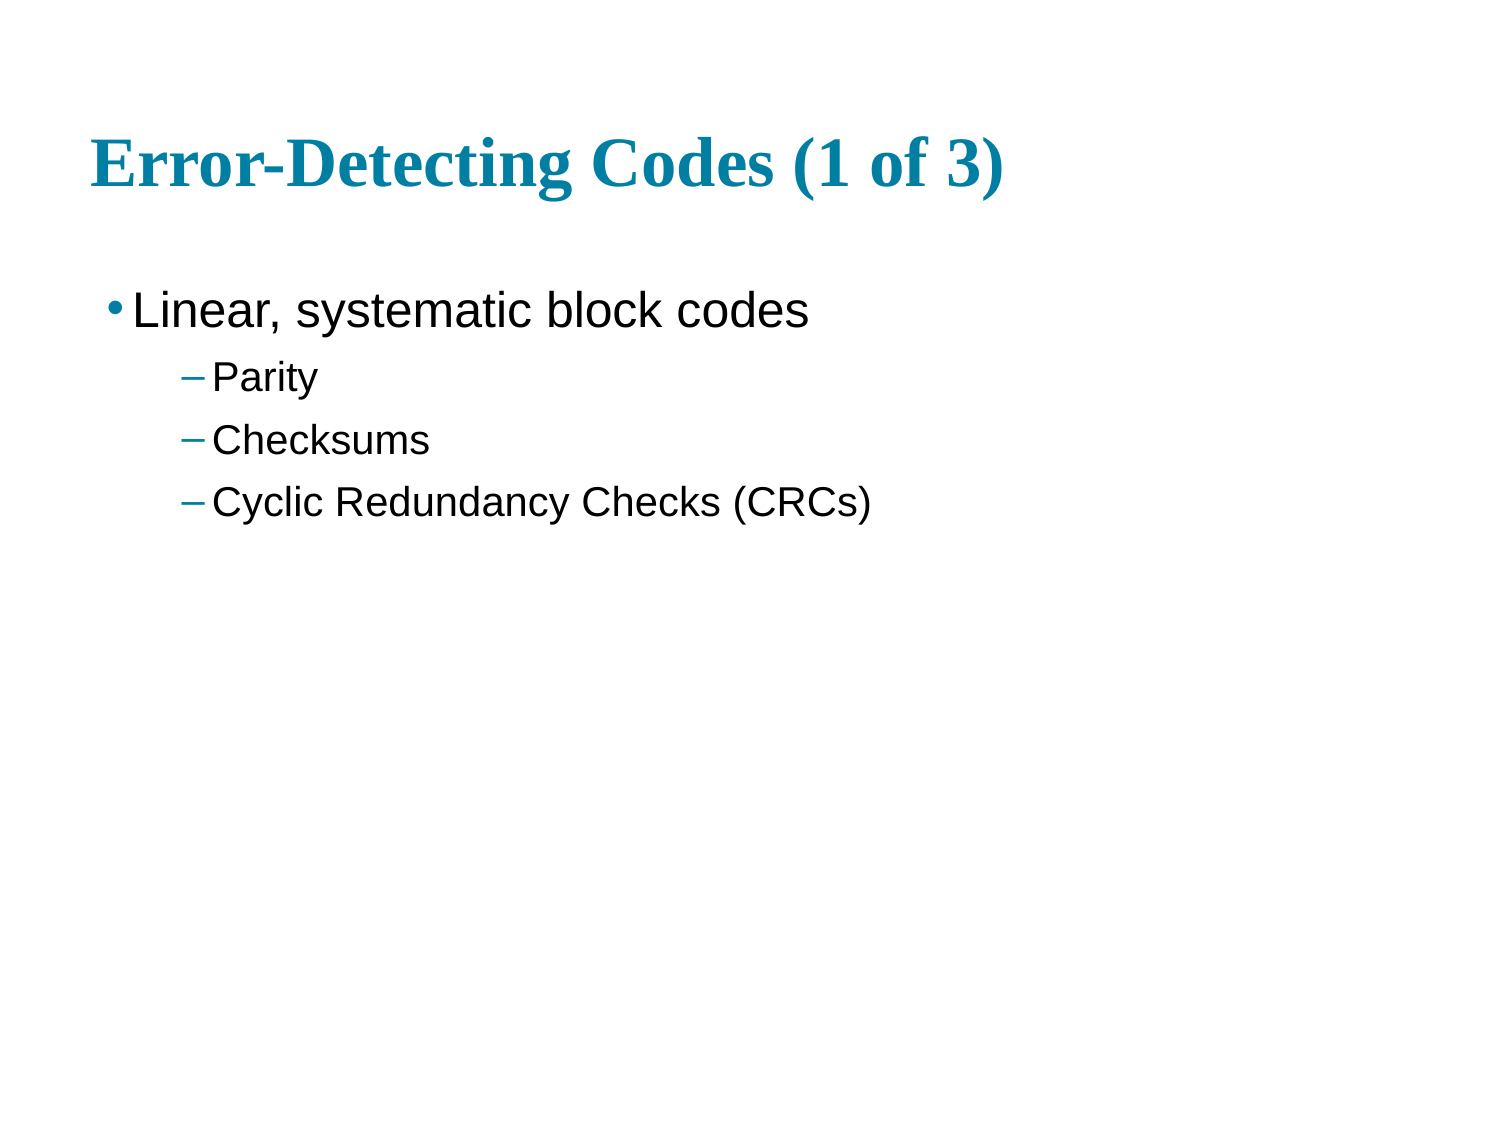

# Error-Detecting Codes (1 of 3)
Linear, systematic block codes
Parity
Checksums
Cyclic Redundancy Checks (CRCs)